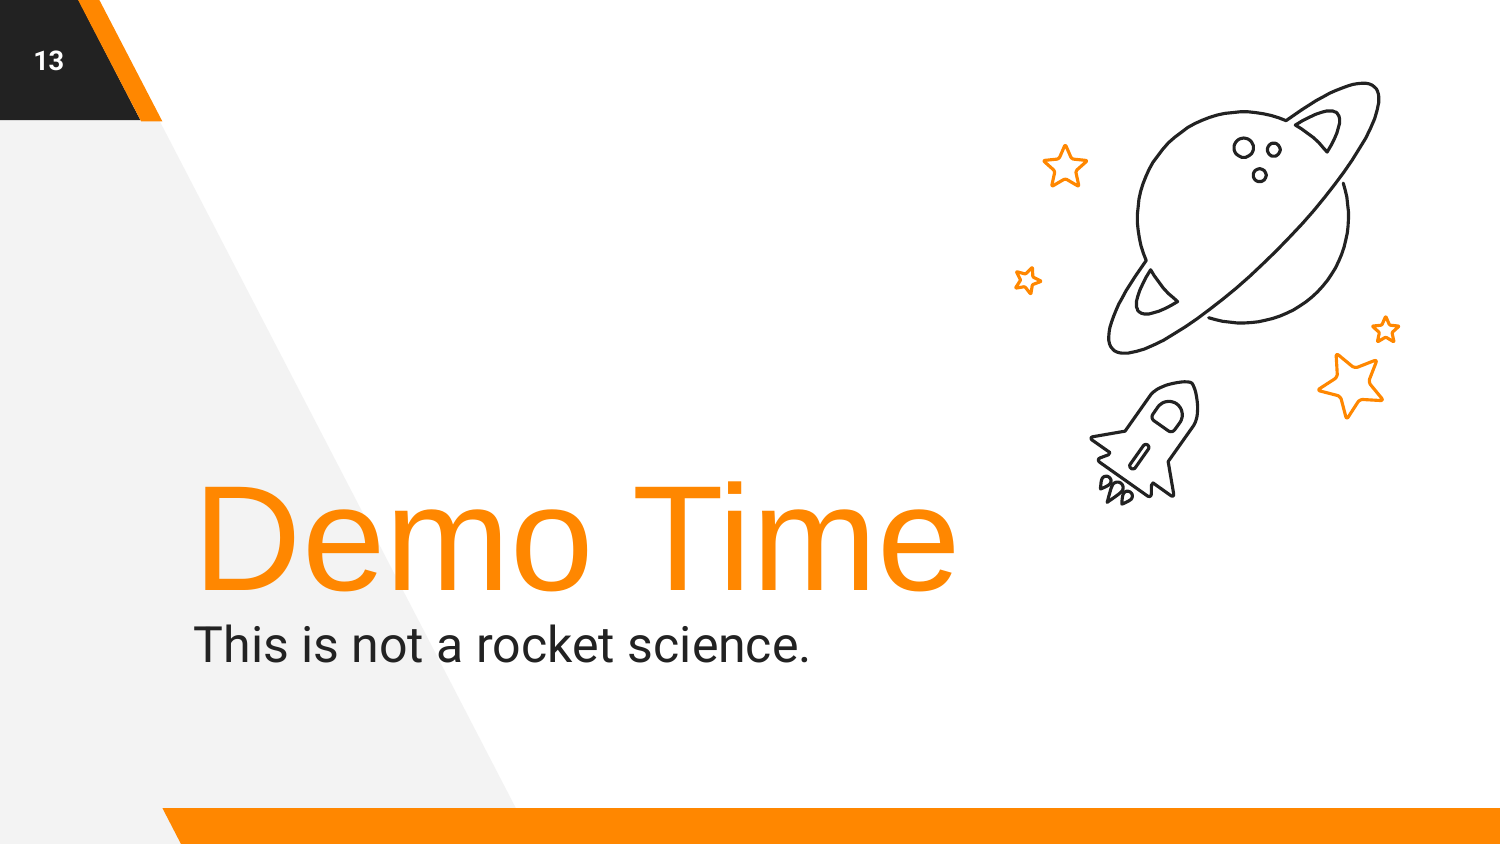

13

Demo Time
This is not a rocket science.